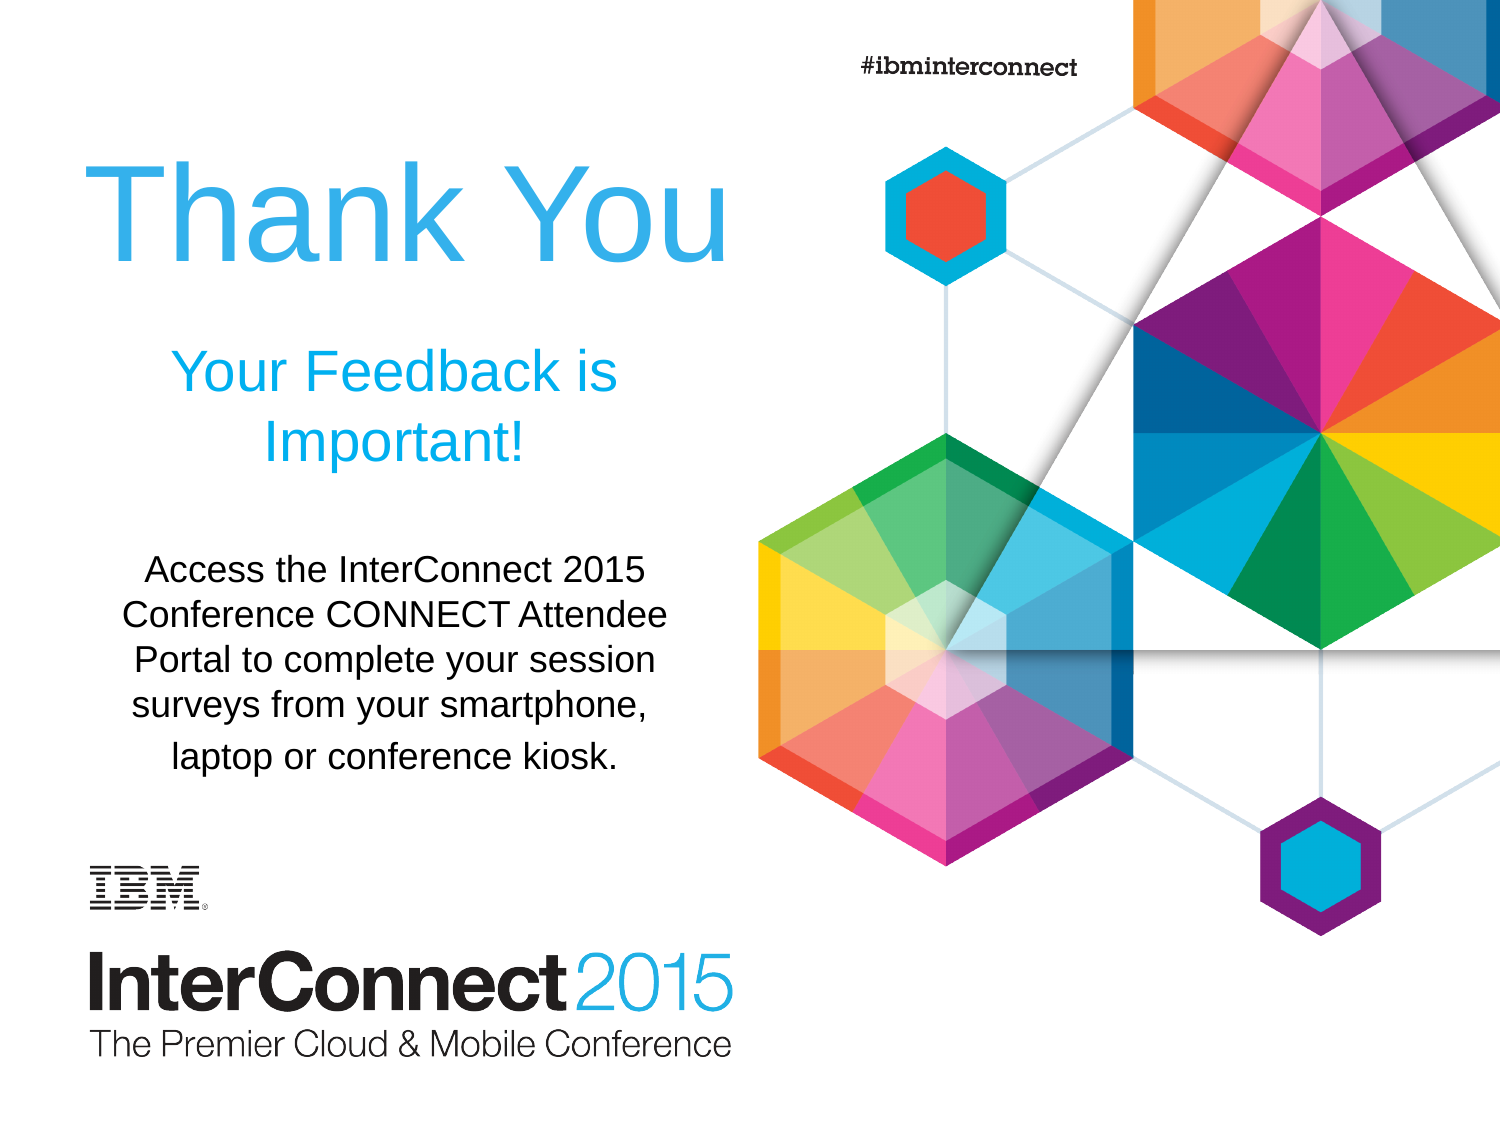

# Thank You
Your Feedback is Important!

Access the InterConnect 2015 Conference CONNECT Attendee Portal to complete your session surveys from your smartphone,
laptop or conference kiosk.